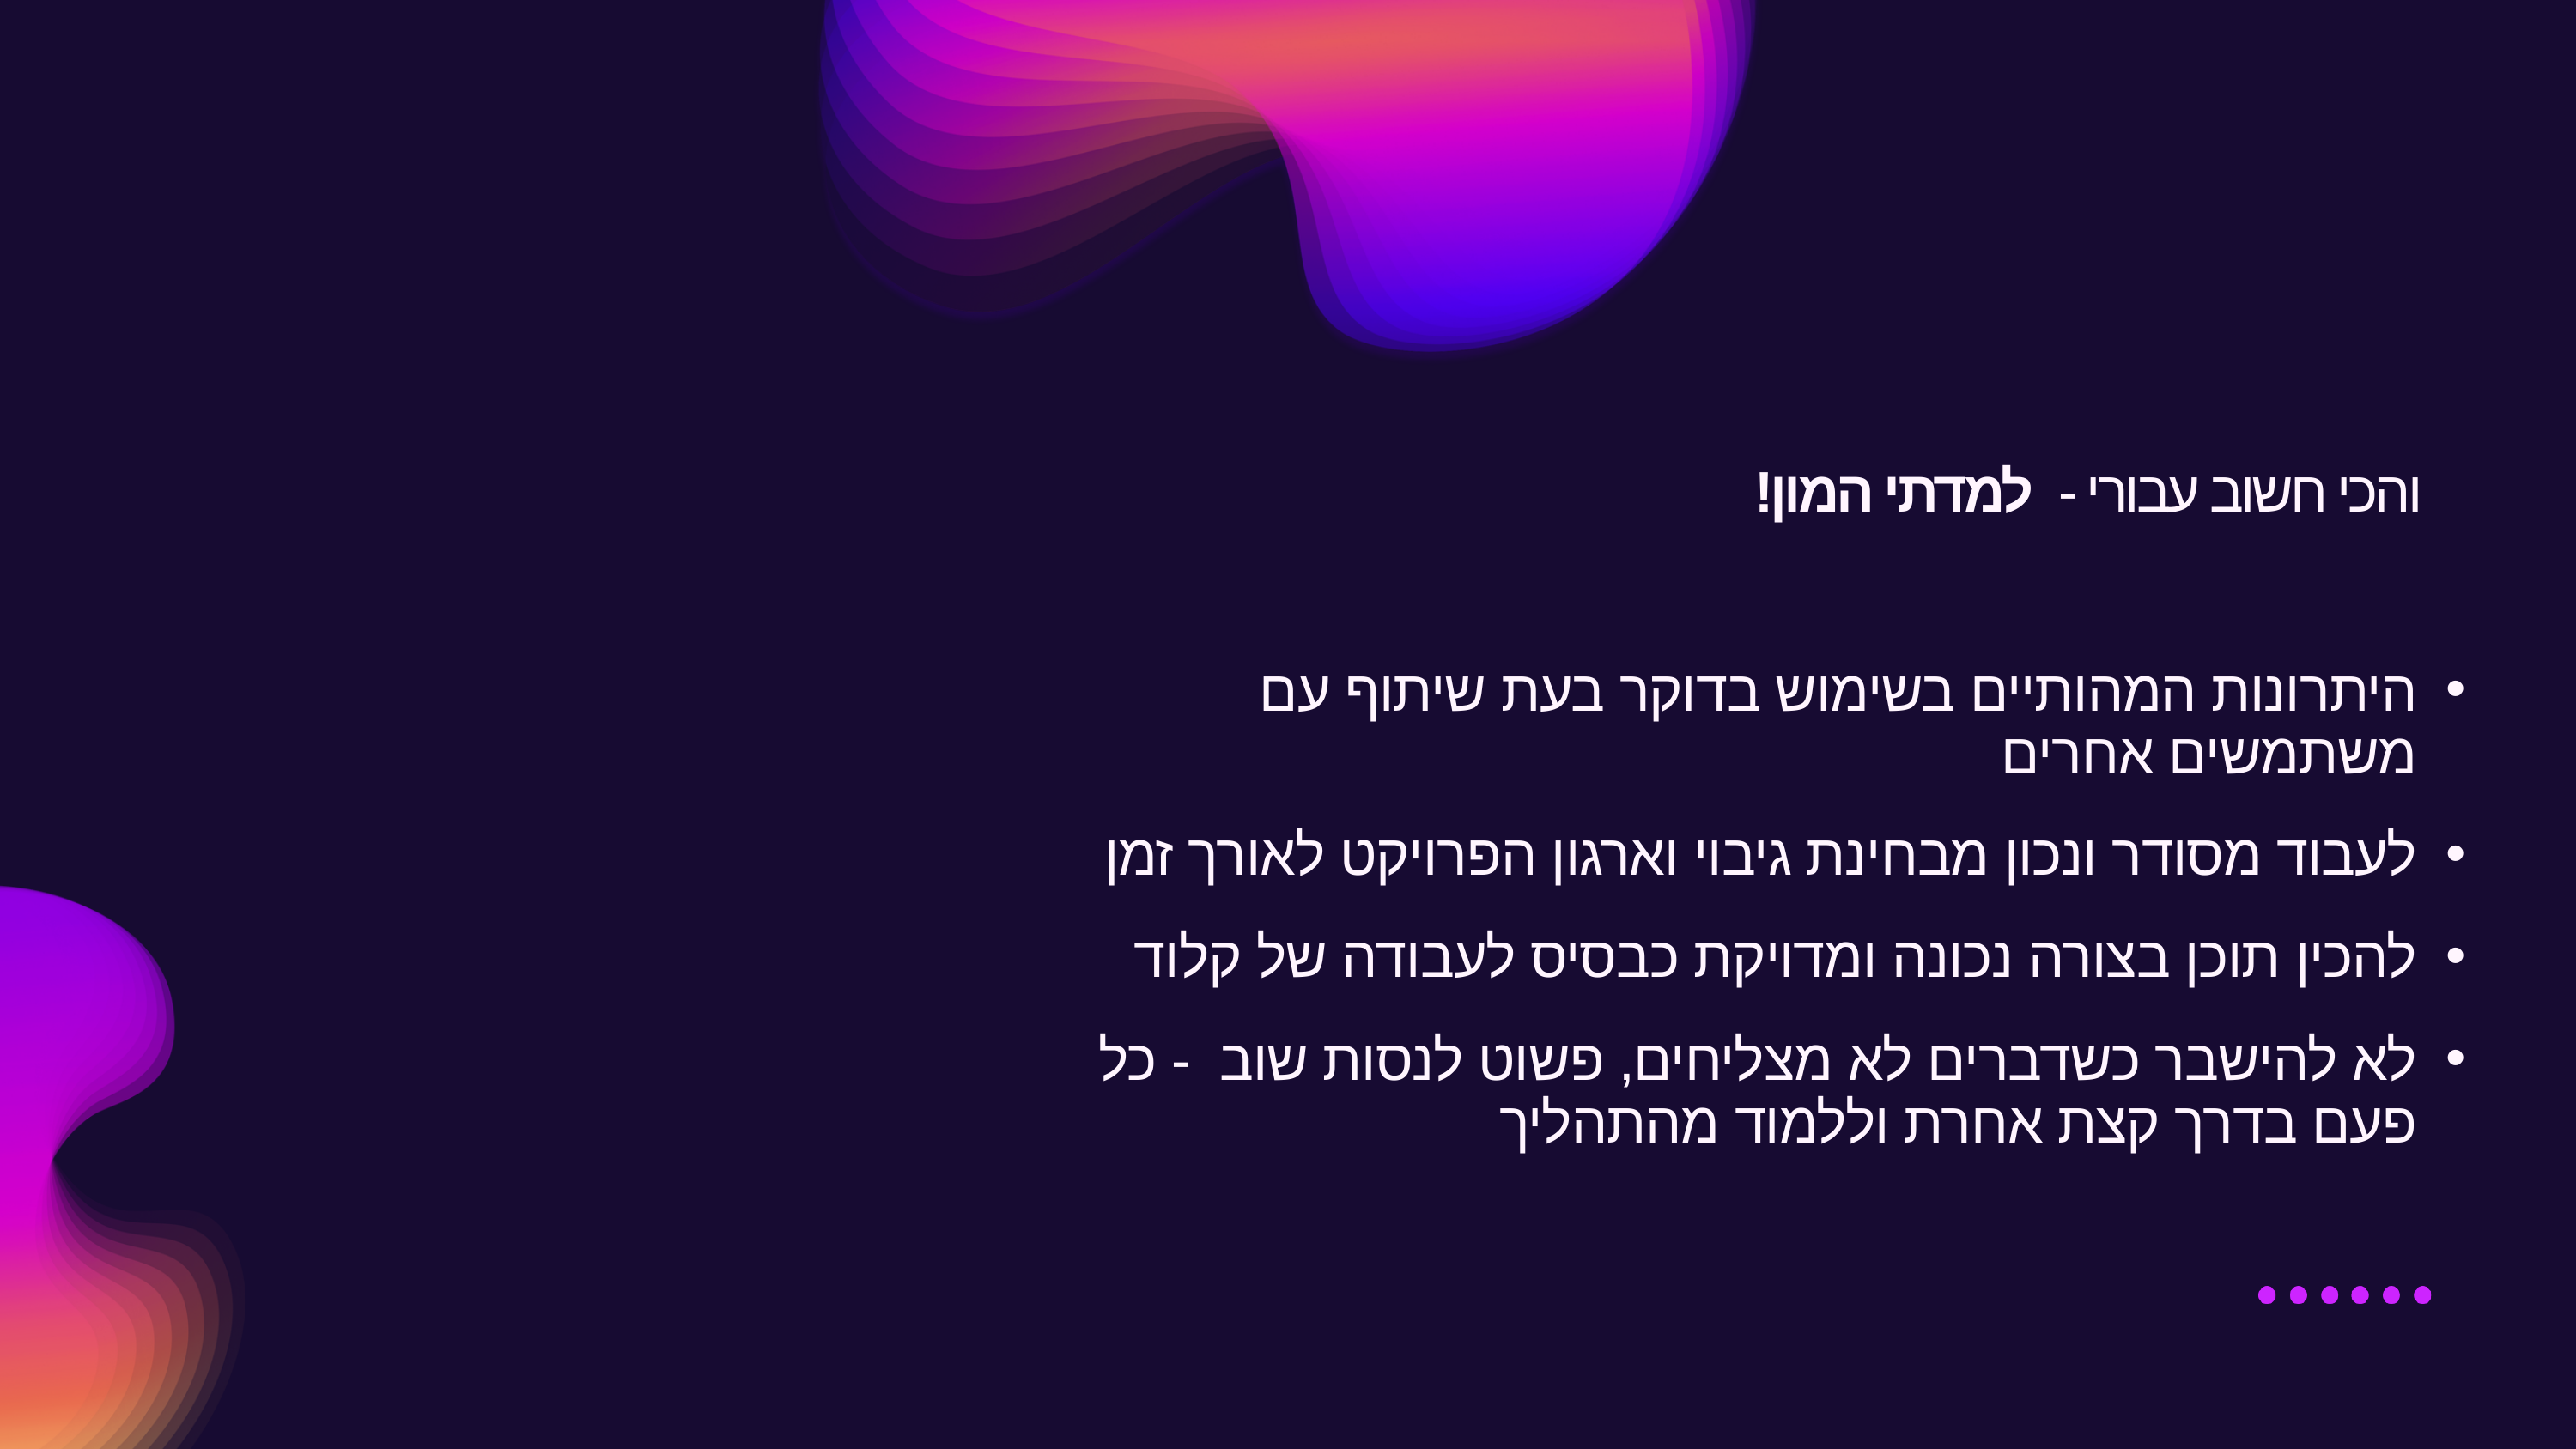

והכי חשוב עבורי -  למדתי המון!
היתרונות המהותיים בשימוש בדוקר בעת שיתוף עם משתמשים אחרים
לעבוד מסודר ונכון מבחינת גיבוי וארגון הפרויקט לאורך זמן

להכין תוכן בצורה נכונה ומדויקת כבסיס לעבודה של קלוד
לא להישבר כשדברים לא מצליחים, פשוט לנסות שוב  - כל פעם בדרך קצת אחרת וללמוד מהתהליך